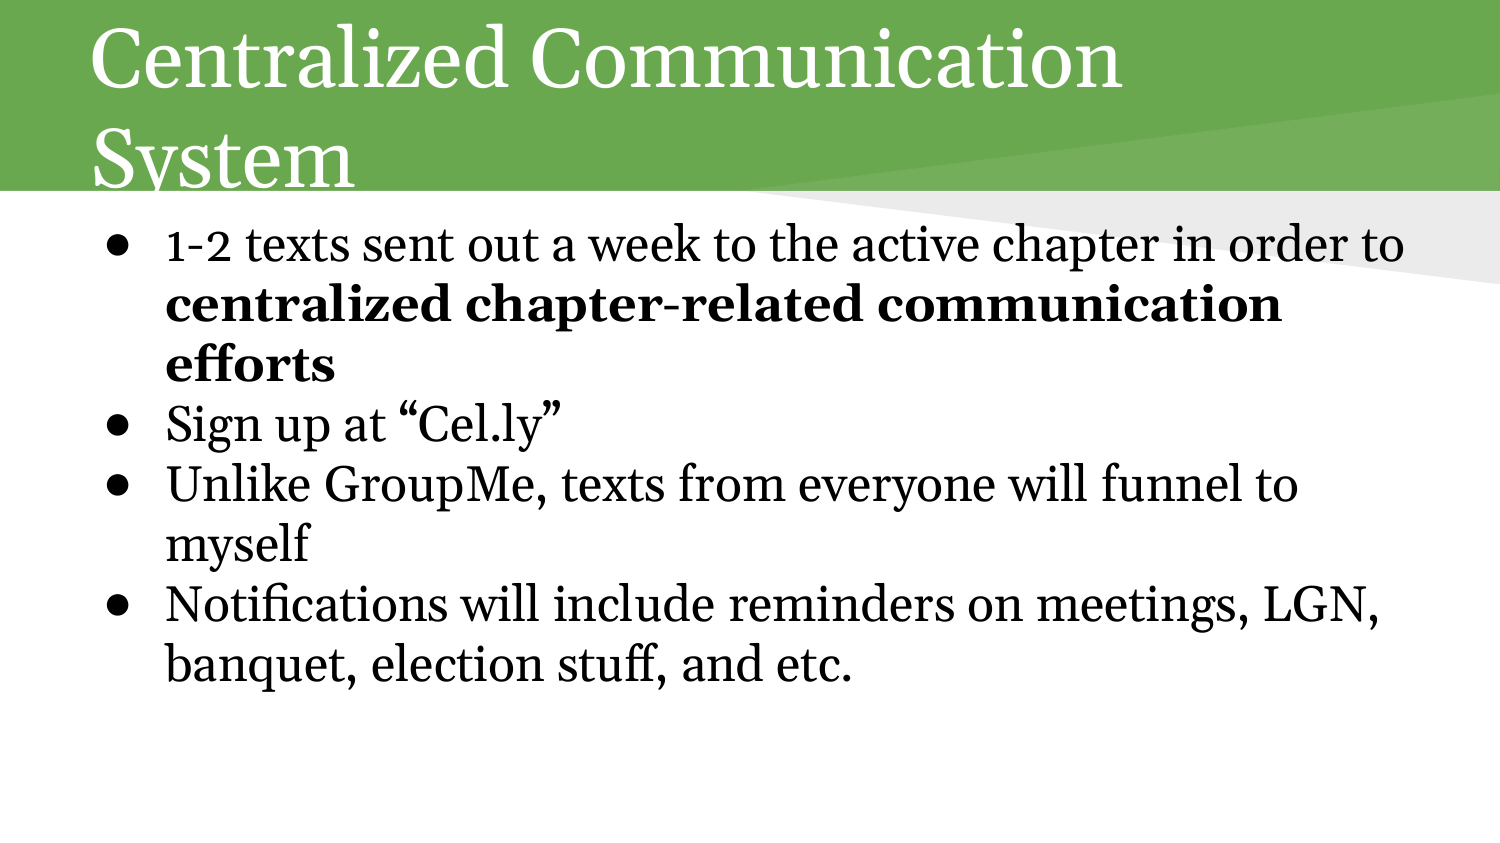

# Centralized Communication System
1-2 texts sent out a week to the active chapter in order to centralized chapter-related communication efforts
Sign up at “Cel.ly”
Unlike GroupMe, texts from everyone will funnel to myself
Notifications will include reminders on meetings, LGN, banquet, election stuff, and etc.